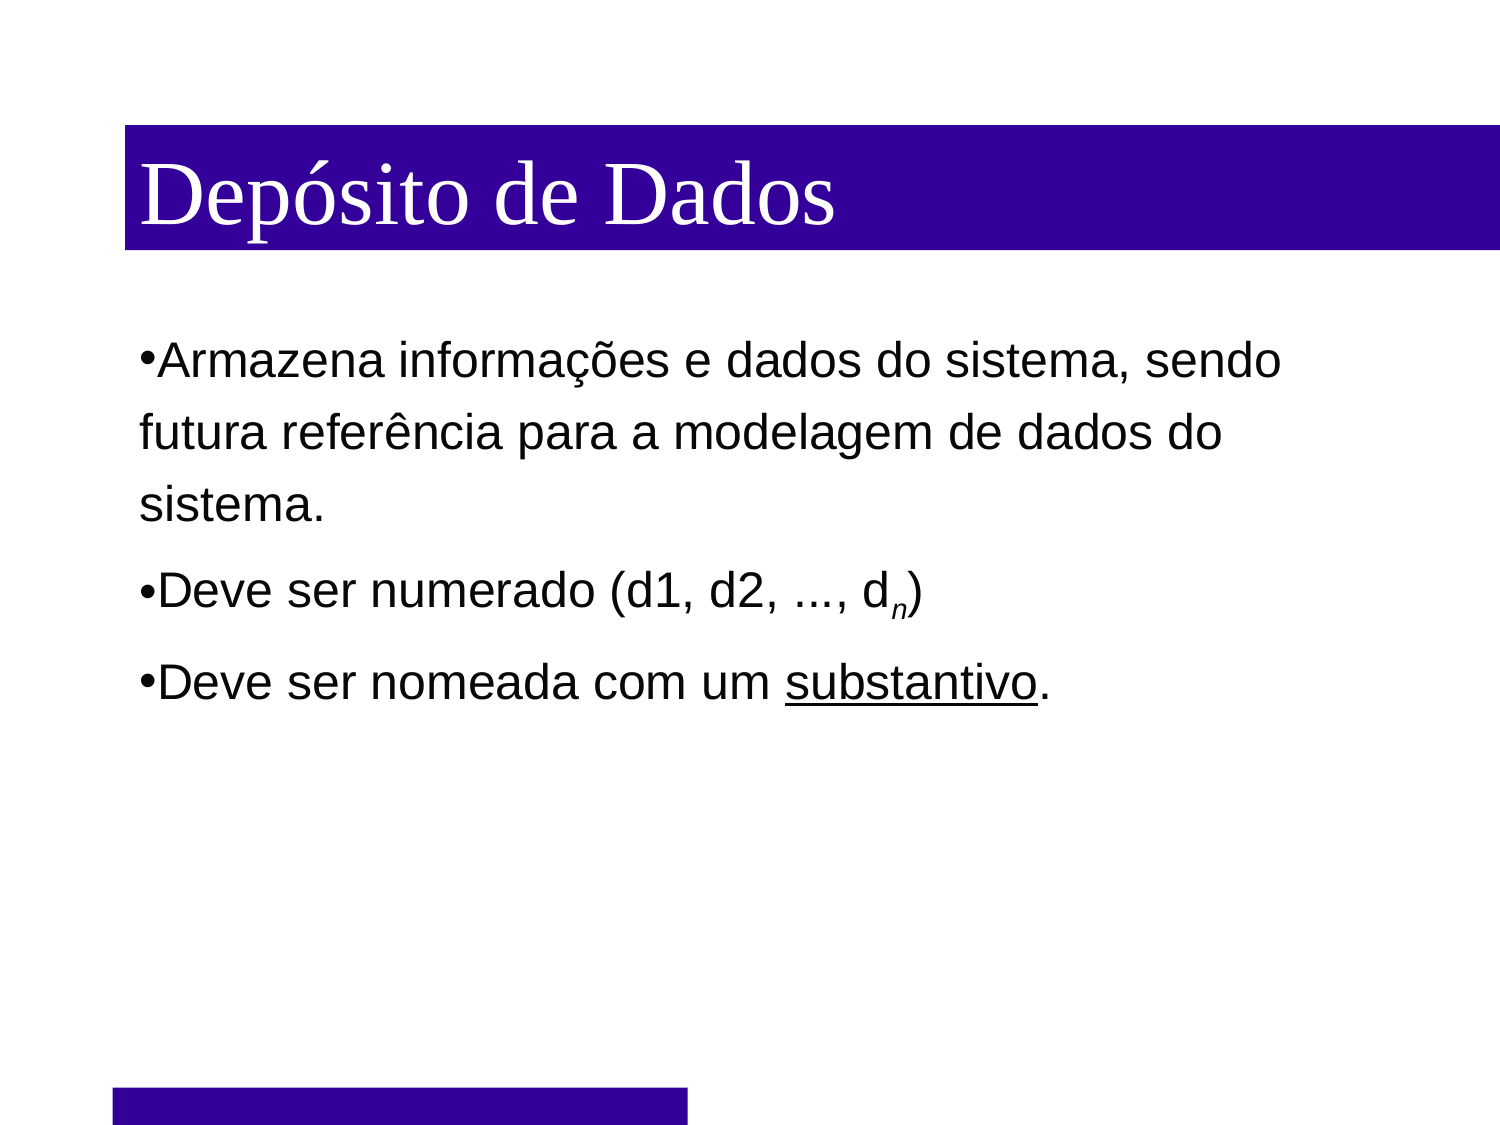

Depósito de Dados
Armazena informações e dados do sistema, sendo futura referência para a modelagem de dados do sistema.
Deve ser numerado (d1, d2, ..., dn)
Deve ser nomeada com um substantivo.